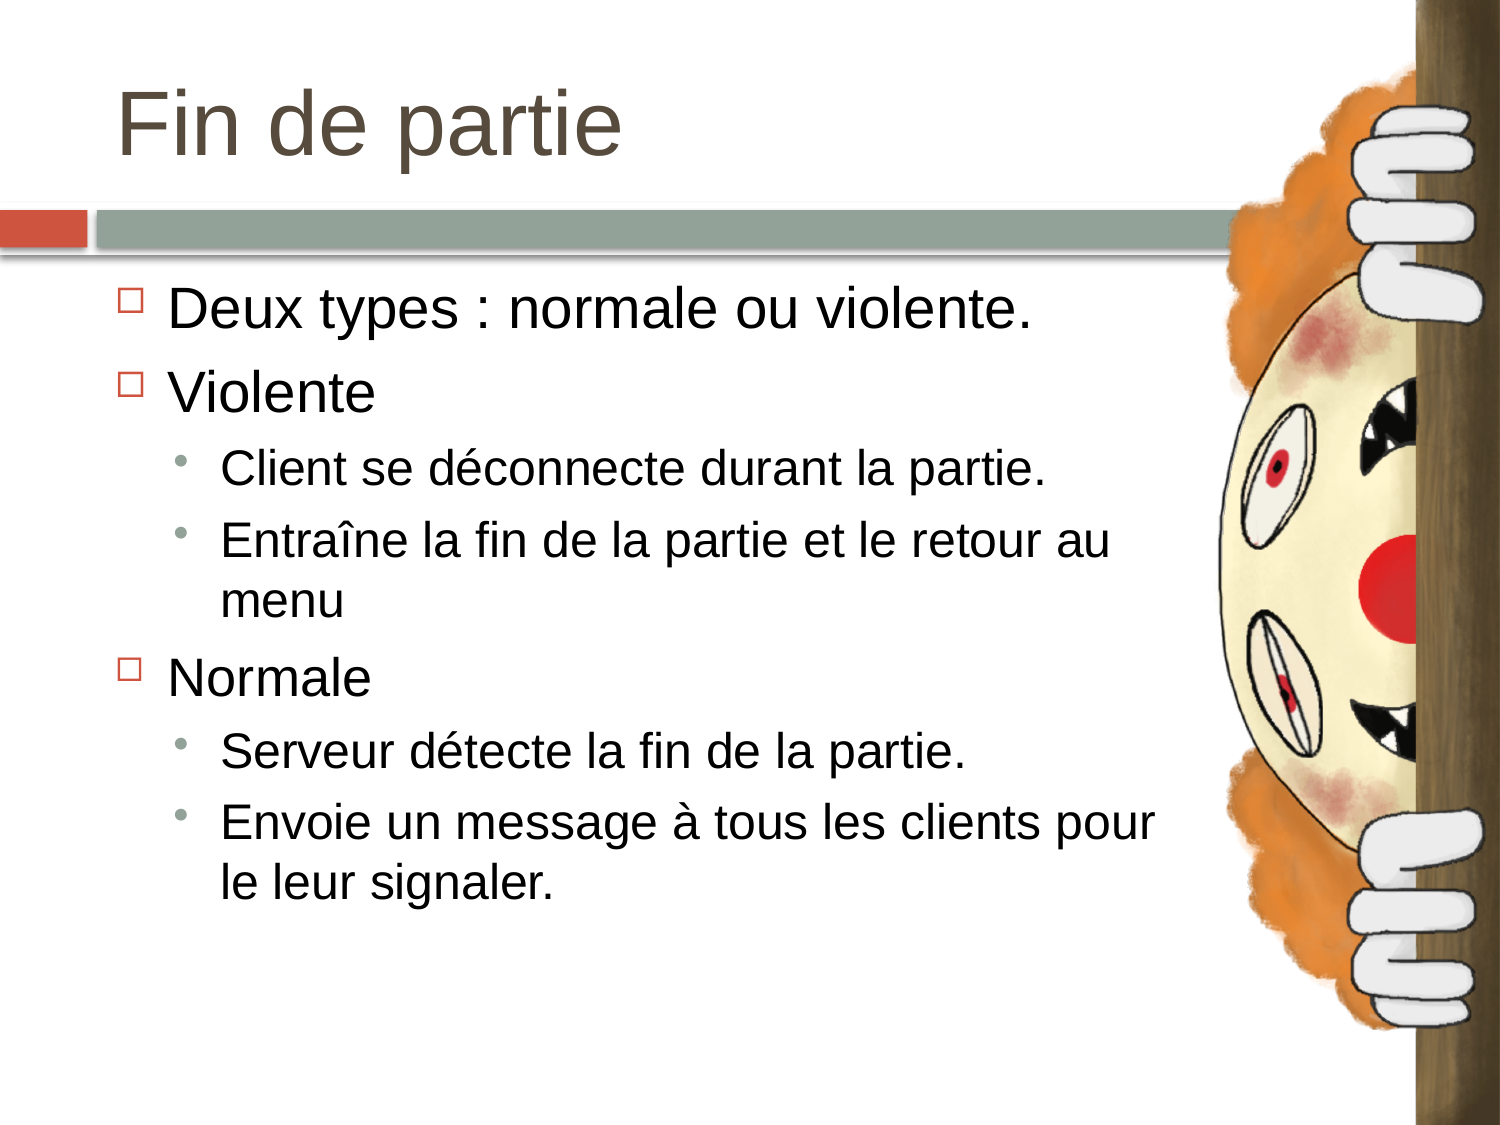

# Fin de partie
Deux types : normale ou violente.
Violente
Client se déconnecte durant la partie.
Entraîne la fin de la partie et le retour au menu
Normale
Serveur détecte la fin de la partie.
Envoie un message à tous les clients pour le leur signaler.